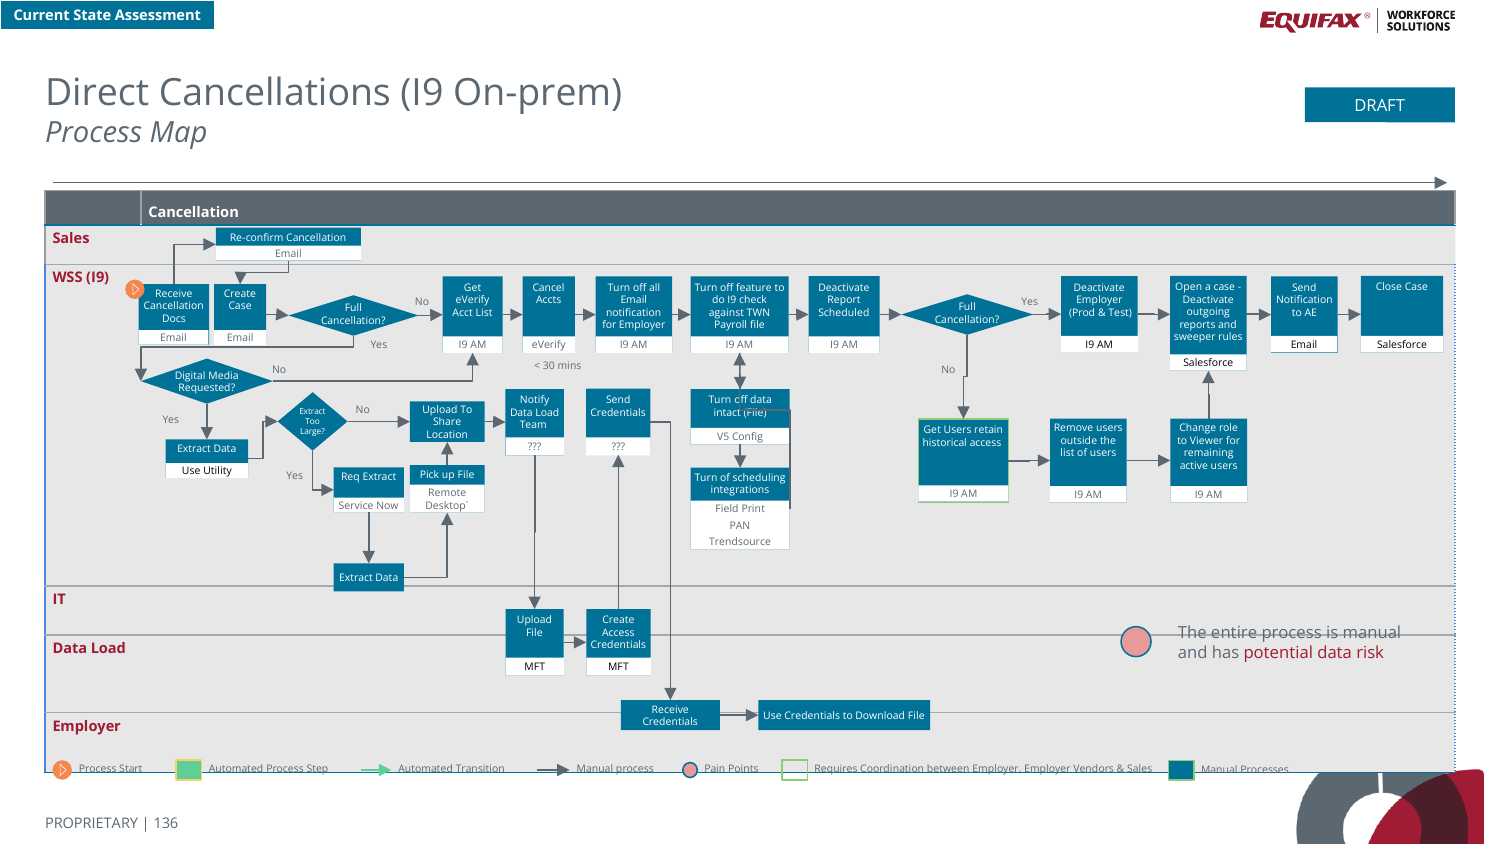

Current State Assessment
# Direct Cancellations (I9 On-prem)
Process Map
DRAFT
|  | Cancellation |
| --- | --- |
| Sales |  |
| WSS (I9) |  |
| IT |  |
| Data Load |  |
| Employer |  |
Re-confirm Cancellation
Email
Open a case - Deactivate outgoing reports and sweeper rules
Close Case
Deactivate Report Scheduled
Deactivate Employer
 (Prod & Test)
Cancel Accts
Turn off all Email notification for Employer
Turn off feature to do I9 check against TWN Payroll file
Send Notification to AE
Get eVerify Acct List

Receive Cancellation Docs
Create
Case
Full Cancellation?
Full Cancellation?
No
Yes

Email
Email
I9 AM
Email
Salesforce
I9 AM
eVerify
I9 AM
I9 AM
I9 AM
Yes
Salesforce
Digital Media Requested?
< 30 mins
No
No
Send Credentials
Notify Data Load Team
Turn off data intact (File)
Extract Too Large?
Upload To Share Location
No
Yes
Remove users outside the list of users
Change role to Viewer for remaining active users
Get Users retain historical access
V5 Config
???
???
Extract Data
Use Utility
Pick up File
Req Extract
Turn of scheduling integrations
Yes
Remote Desktop`
I9 AM
I9 AM
I9 AM
Service Now
Field Print
PAN
Trendsource
Extract Data
Upload File
Create Access Credentials
The entire process is manual
and has potential data risk

MFT
MFT
Receive Credentials
Use Credentials to Download File

Process Start
Automated Process Step
Automated Transition
Manual process
Pain Points
Requires Coordination between Employer, Employer Vendors & Sales

Manual Processes